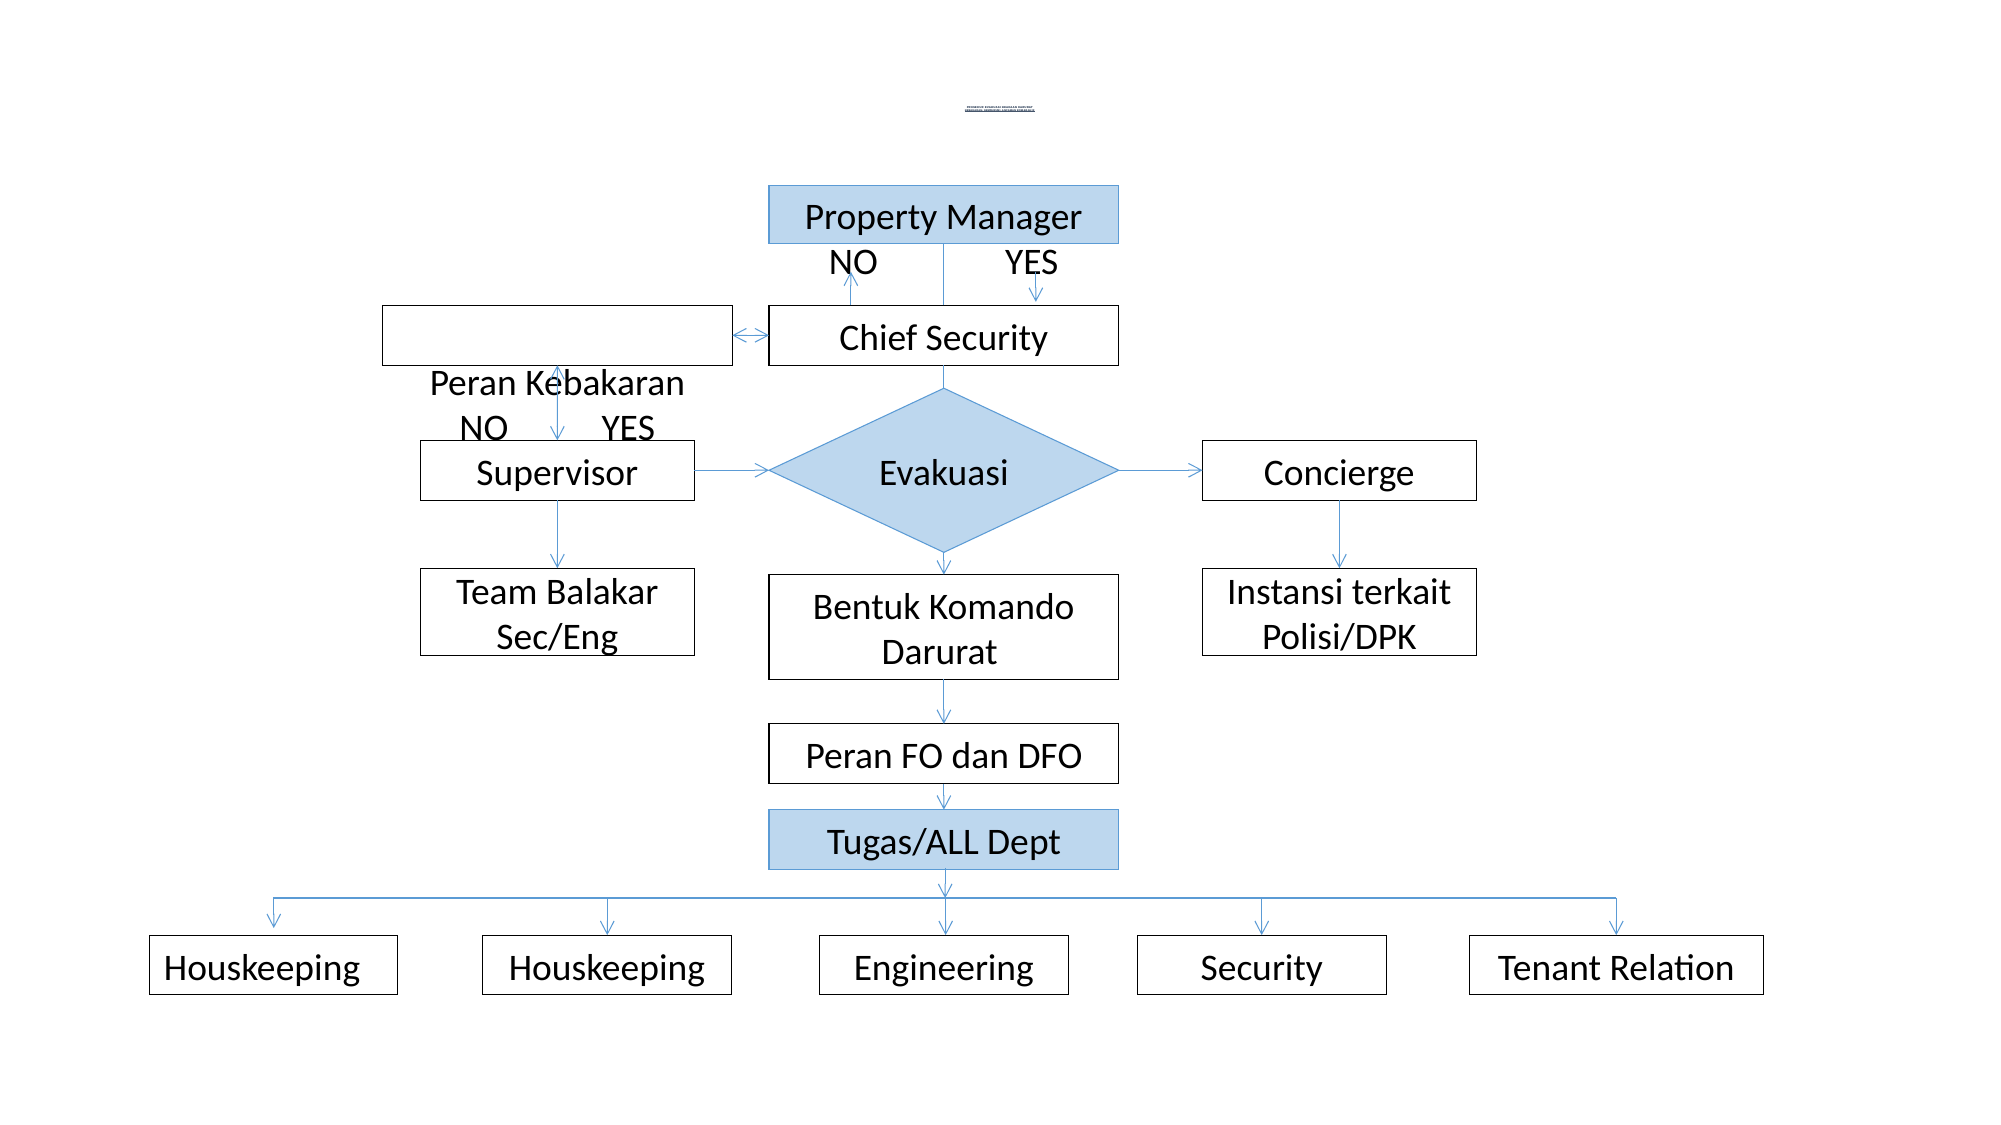

# PROSEDUR EVAKUASI KEADAAN DARURAT KEBAKARAN, GEMPABUMI, ANCAMAN BOM,BANJIR

Property Manager
NO               YES

Peran Kebakaran

Chief Security

Evakuasi

NO           YES
Supervisor

Concierge

Team Balakar
Sec/Eng

Instansi terkait Polisi/DPK

Bentuk Komando
Darurat

Peran FO dan DFO

Tugas/ALL Dept

Houskeeping

Houskeeping

Engineering

Security

Tenant Relation